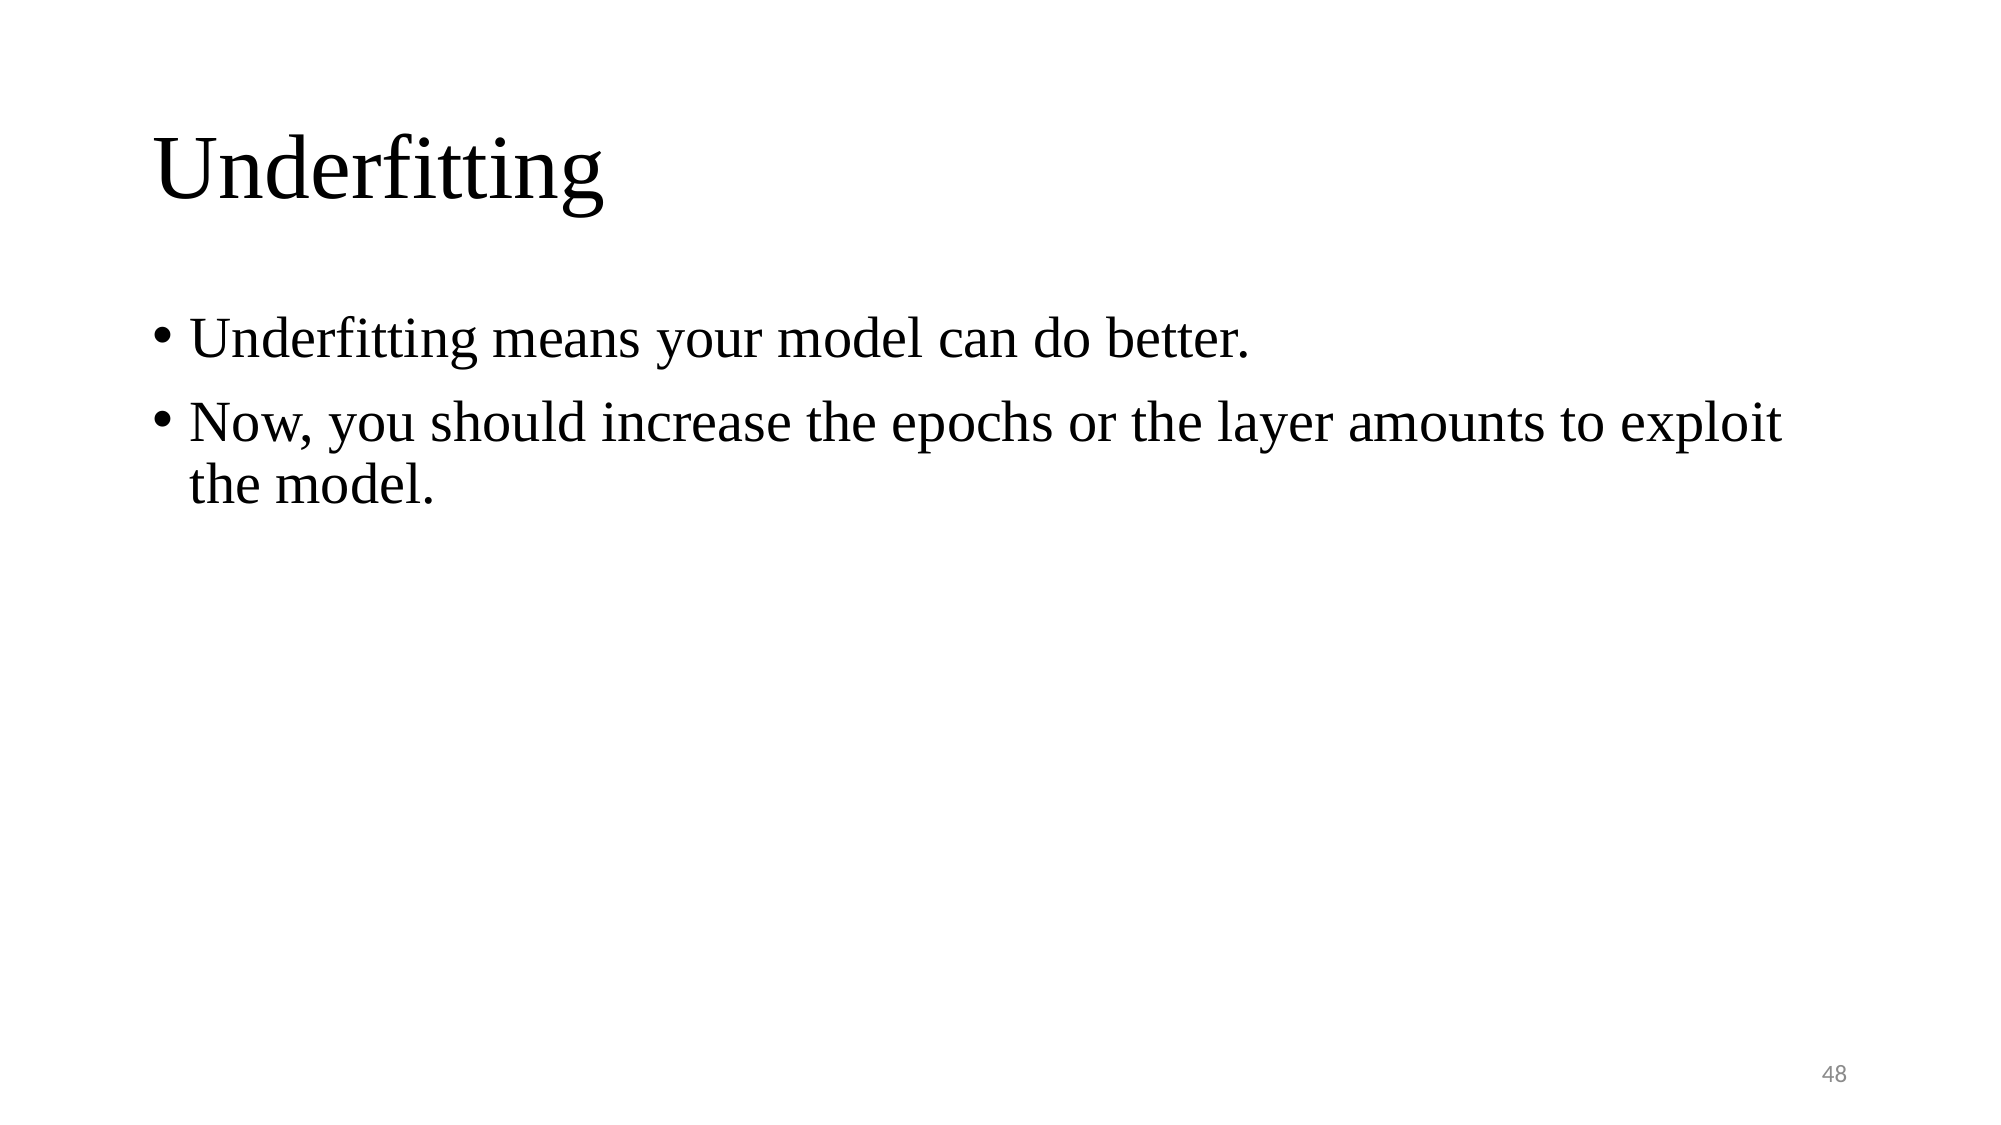

# Underfitting
Underfitting means your model can do better.
Now, you should increase the epochs or the layer amounts to exploit the model.
48